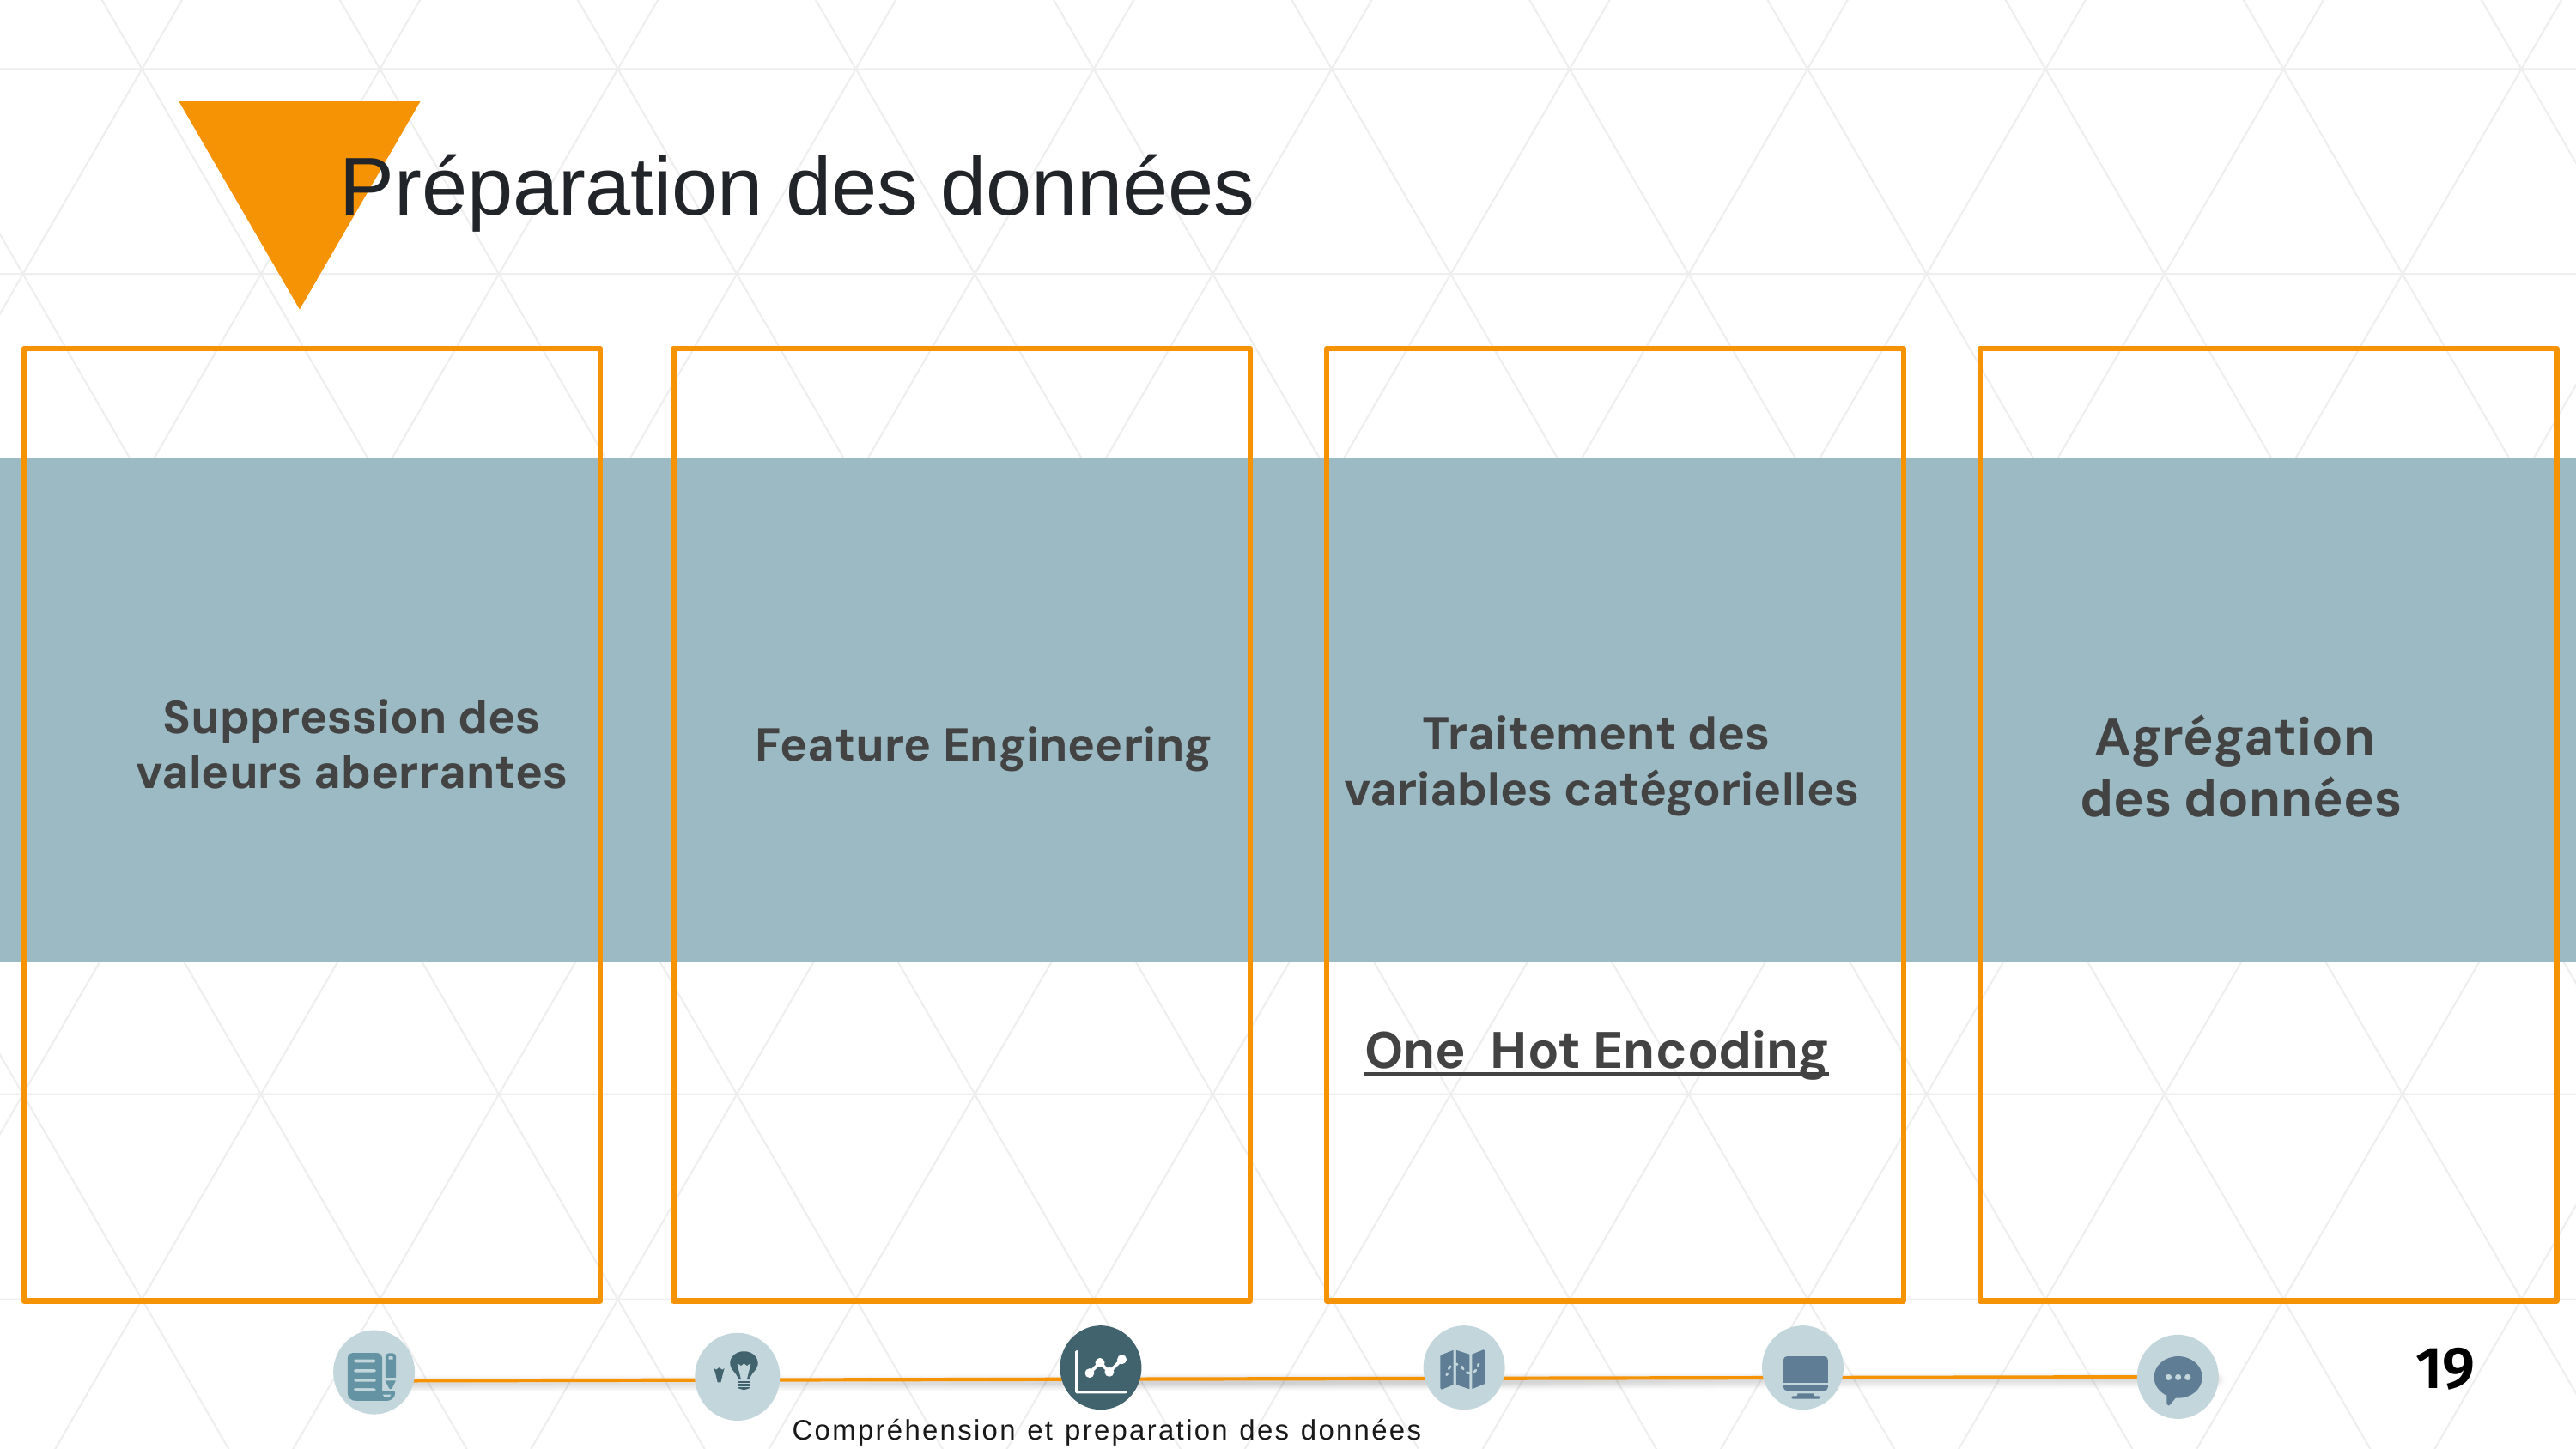

Préparation des données
Suppression des valeurs aberrantes
Agrégation
des données
Traitement des
variables catégorielles
Feature Engineering
One  Hot Encoding
19

Compréhension et preparation des données